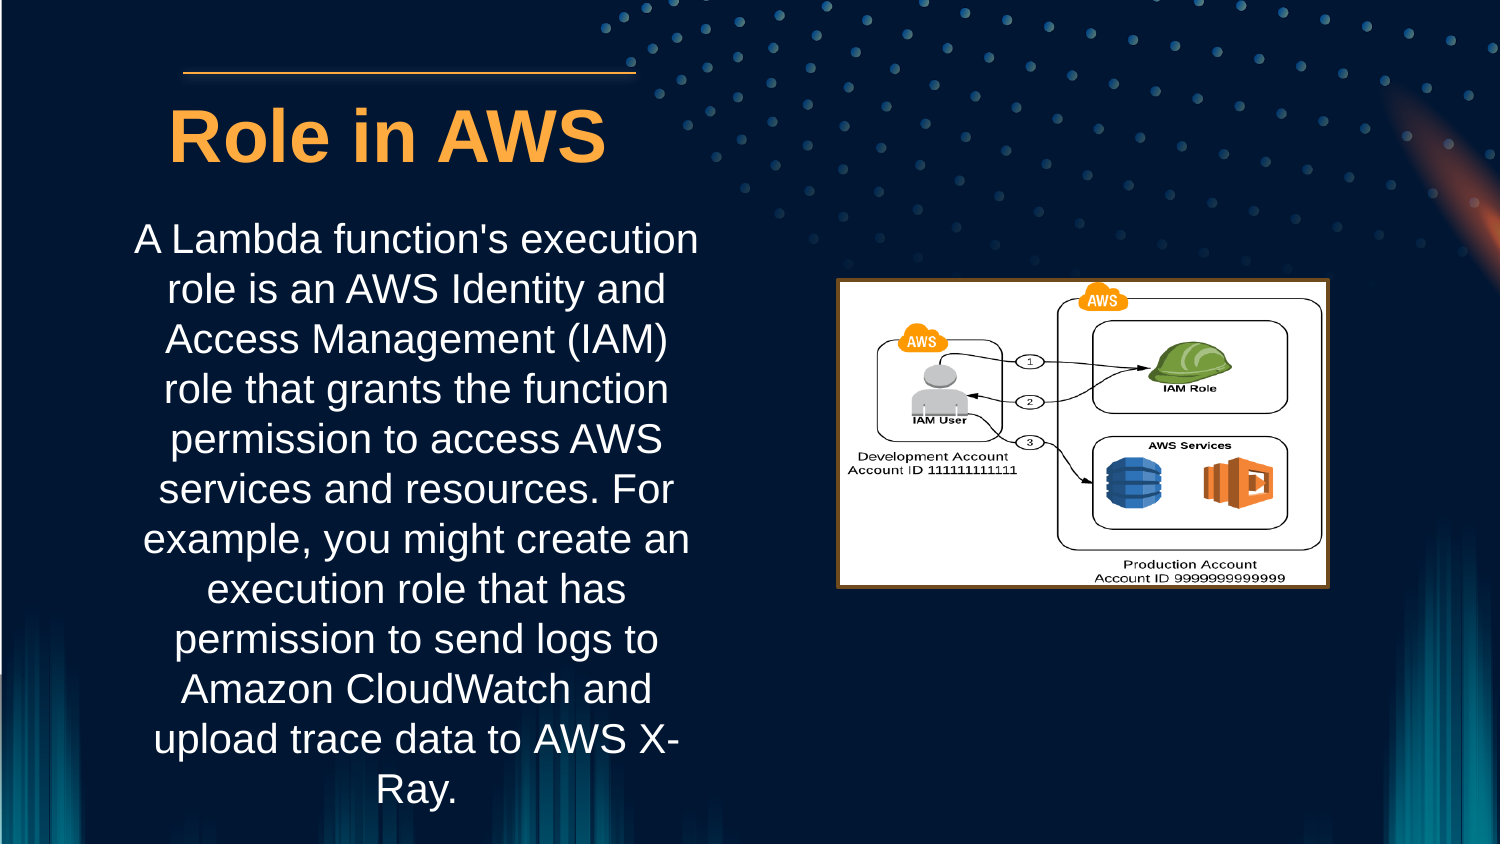

Role in AWS
A Lambda function's execution role is an AWS Identity and Access Management (IAM) role that grants the function permission to access AWS services and resources. For example, you might create an execution role that has permission to send logs to Amazon CloudWatch and upload trace data to AWS X-Ray.